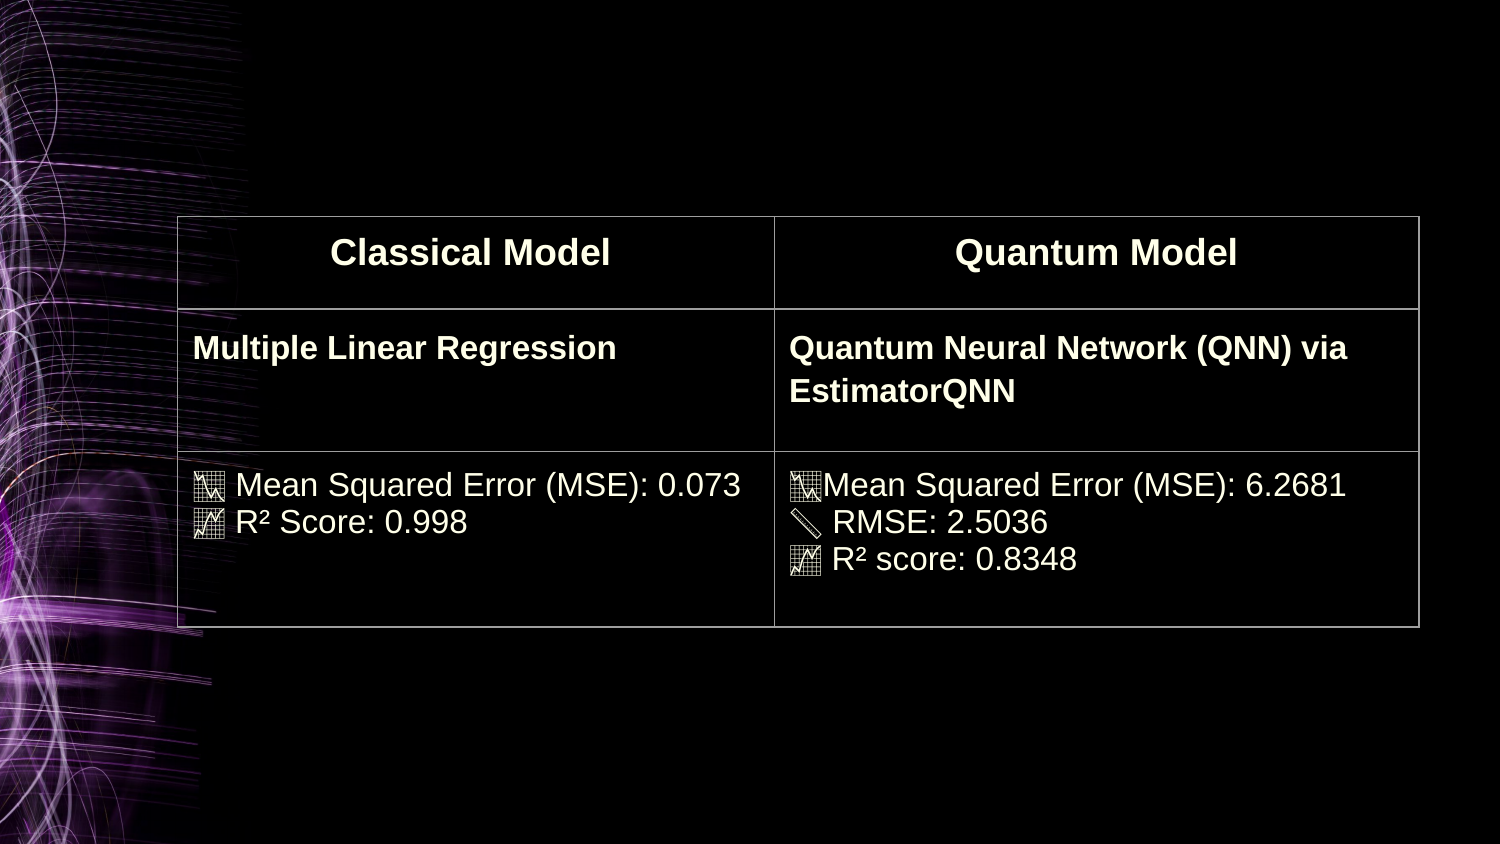

| Classical Model | Quantum Model |
| --- | --- |
| Multiple Linear Regression | Quantum Neural Network (QNN) via EstimatorQNN |
| 📉 Mean Squared Error (MSE): 0.073 📈 R² Score: 0.998 | 📉Mean Squared Error (MSE): 6.2681 📏 RMSE: 2.5036 📈 R² score: 0.8348 |